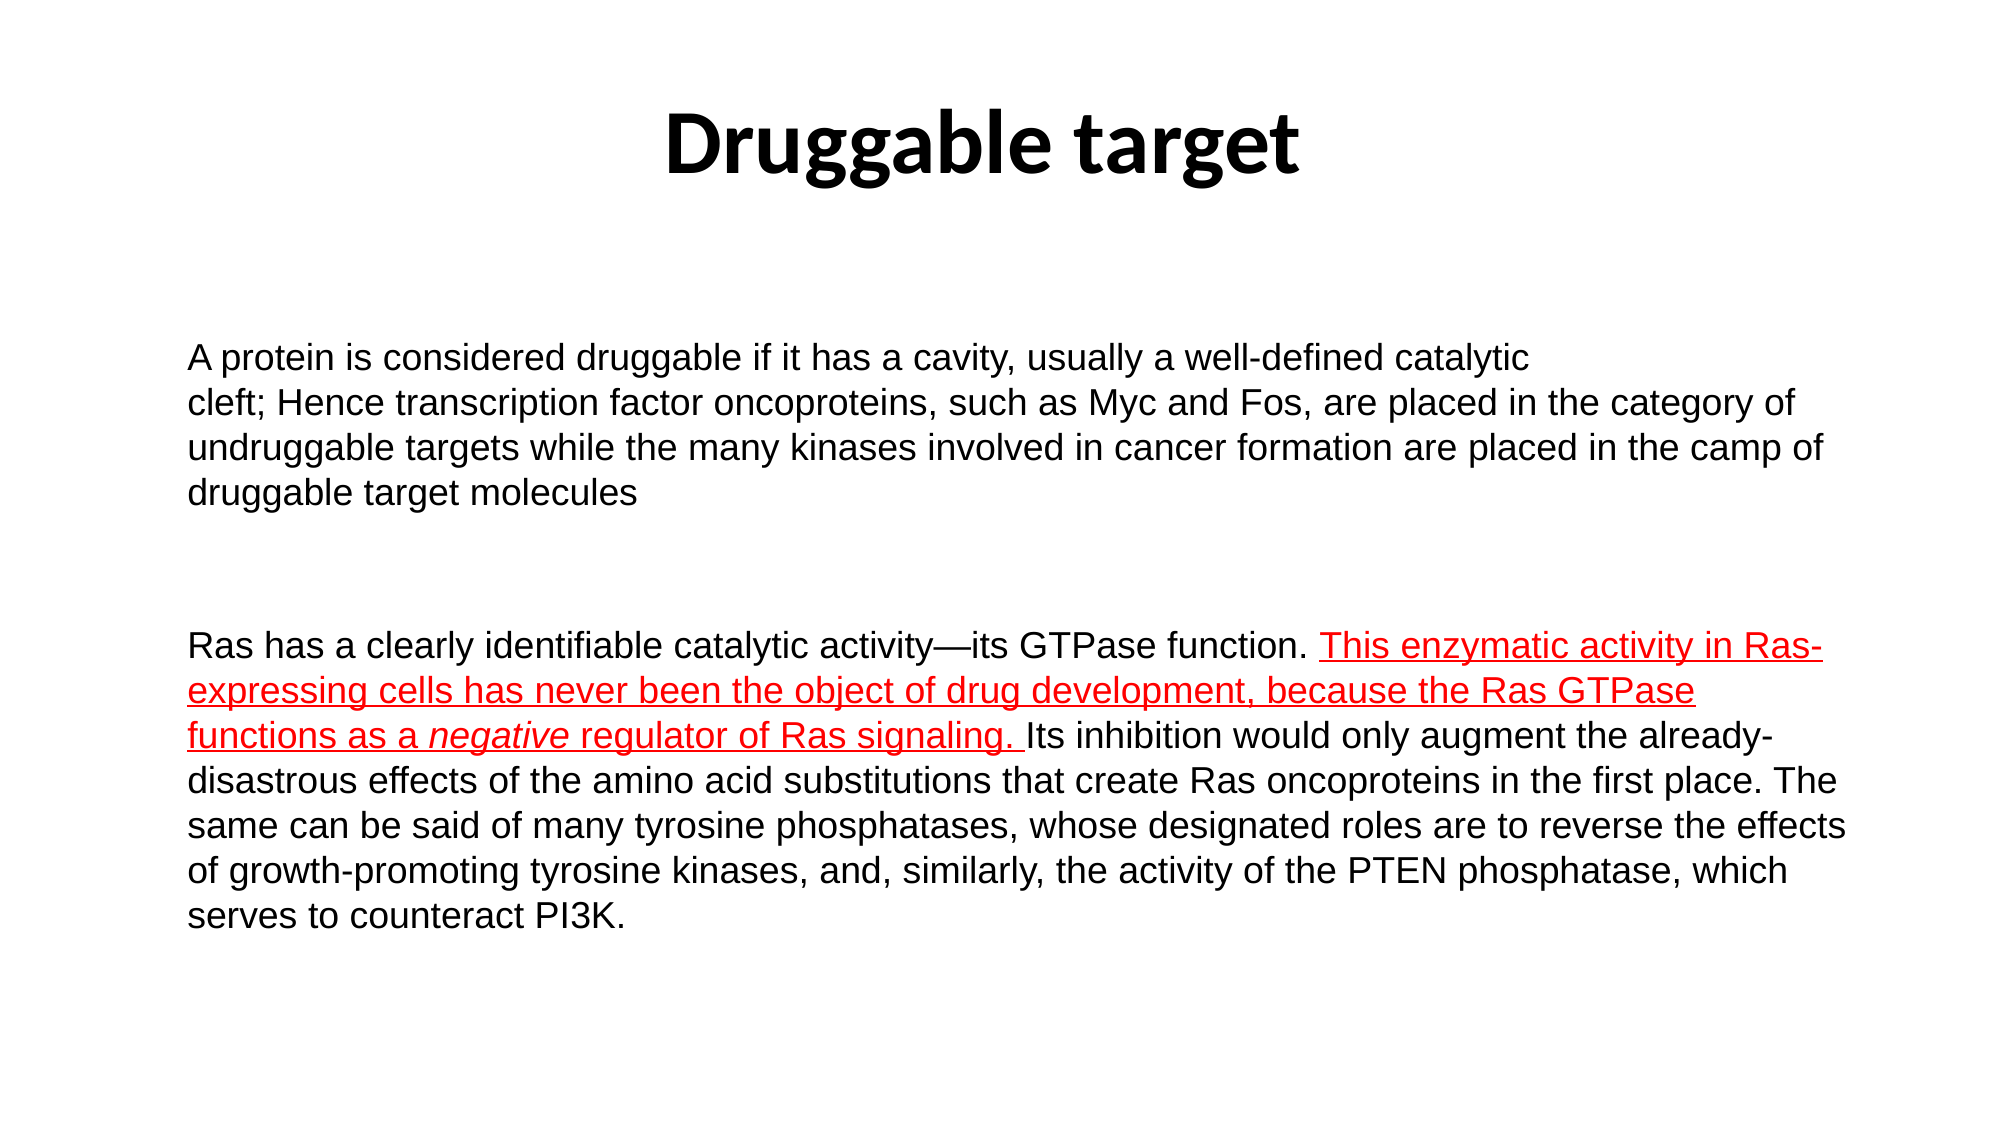

Druggable target
A protein is considered druggable if it has a cavity, usually a well-defined catalytic
cleft; Hence transcription factor oncoproteins, such as Myc and Fos, are placed in the category of undruggable targets while the many kinases involved in cancer formation are placed in the camp of druggable target molecules

Ras has a clearly identifiable catalytic activity—its GTPase function. This enzymatic activity in Ras-expressing cells has never been the object of drug development, because the Ras GTPase functions as a negative regulator of Ras signaling. Its inhibition would only augment the already-disastrous effects of the amino acid substitutions that create Ras oncoproteins in the first place. The same can be said of many tyrosine phosphatases, whose designated roles are to reverse the effects of growth-promoting tyrosine kinases, and, similarly, the activity of the PTEN phosphatase, which serves to counteract PI3K.